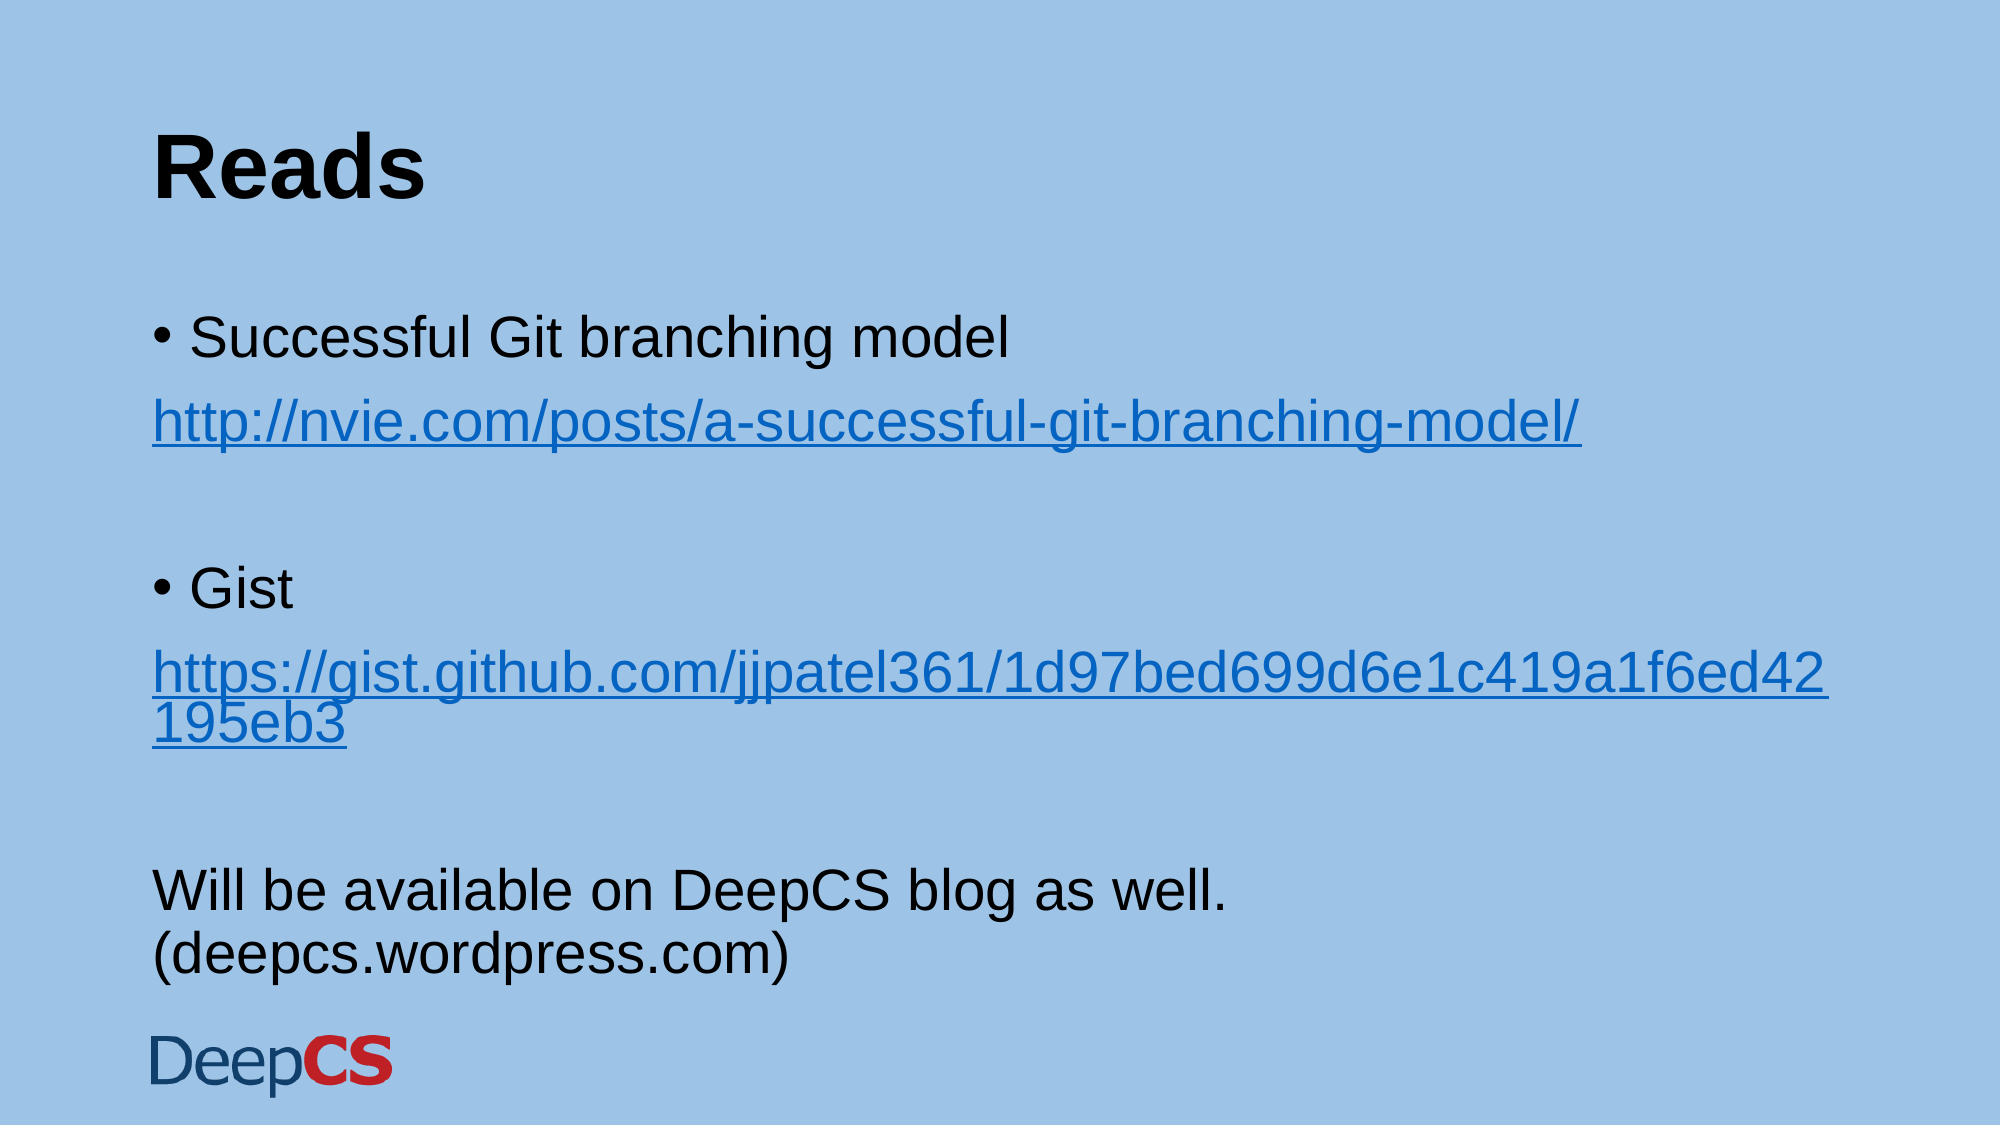

# Reads
Successful Git branching model
http://nvie.com/posts/a-successful-git-branching-model/

Gist
https://gist.github.com/jjpatel361/1d97bed699d6e1c419a1f6ed42195eb3

Will be available on DeepCS blog as well. (deepcs.wordpress.com)